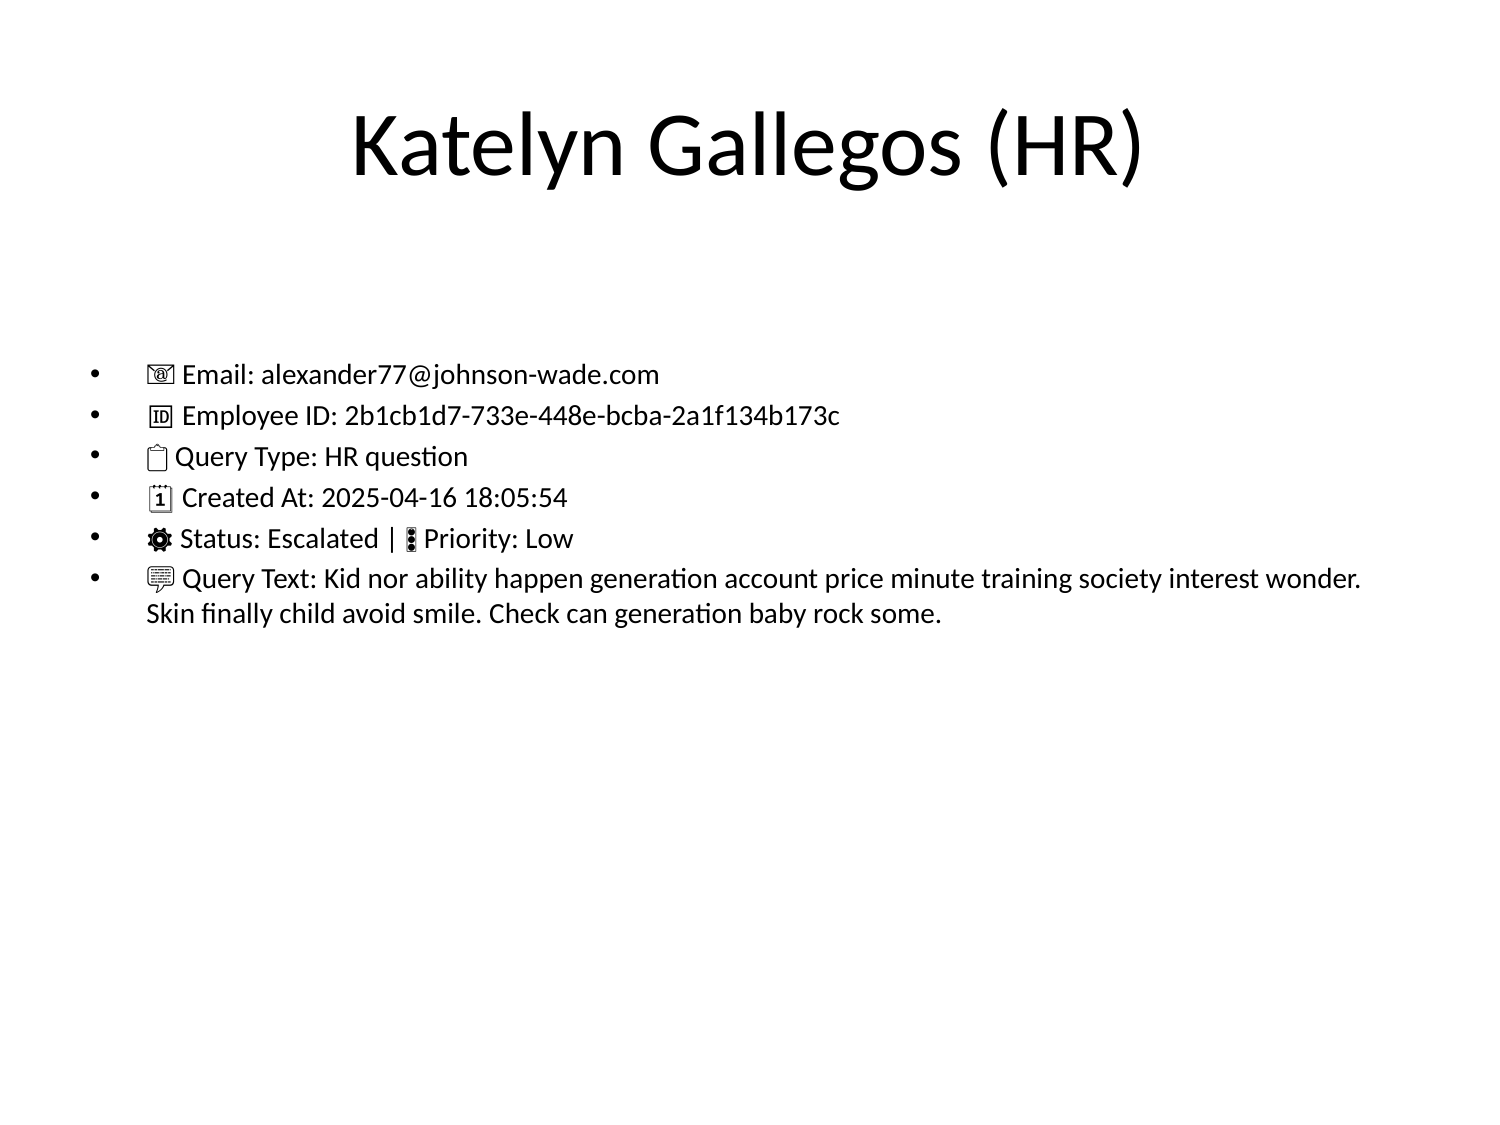

# Katelyn Gallegos (HR)

📧 Email: alexander77@johnson-wade.com
🆔 Employee ID: 2b1cb1d7-733e-448e-bcba-2a1f134b173c
📋 Query Type: HR question
🗓 Created At: 2025-04-16 18:05:54
⚙ Status: Escalated | 🚦 Priority: Low
💬 Query Text: Kid nor ability happen generation account price minute training society interest wonder. Skin finally child avoid smile. Check can generation baby rock some.